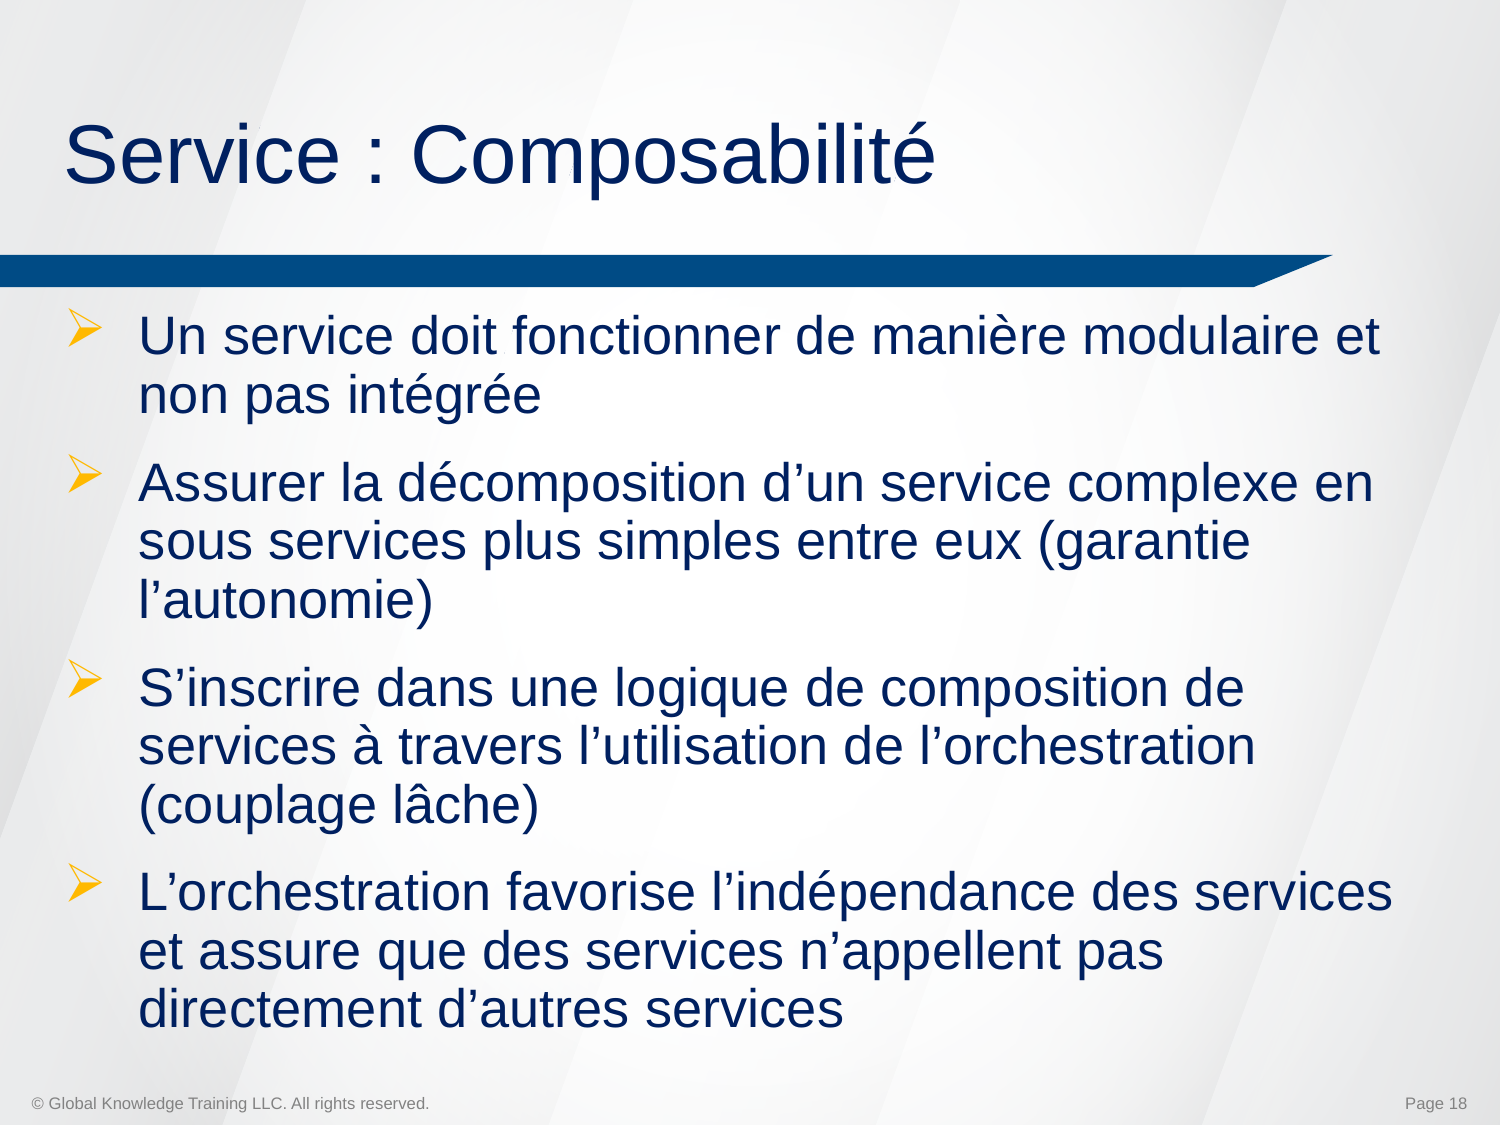

# Service : Composabilité
Un service doit fonctionner de manière modulaire et non pas intégrée
Assurer la décomposition d’un service complexe en sous services plus simples entre eux (garantie l’autonomie)
S’inscrire dans une logique de composition de services à travers l’utilisation de l’orchestration (couplage lâche)
L’orchestration favorise l’indépendance des services et assure que des services n’appellent pas directement d’autres services